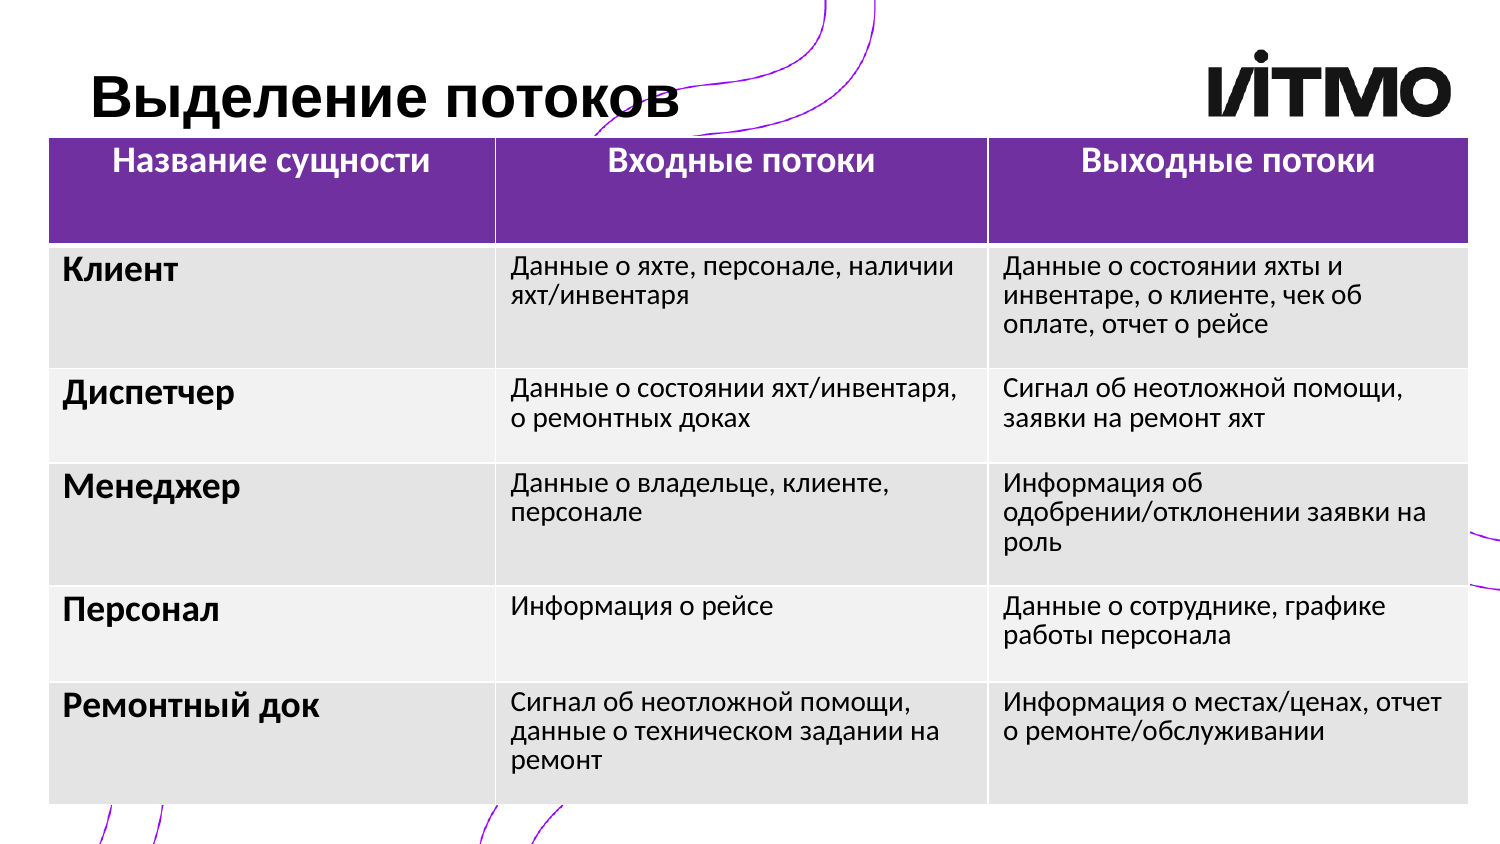

# Выделение потоков
| Название сущности | Входные потоки | Выходные потоки |
| --- | --- | --- |
| Клиент | Данные о яхте, персонале, наличии яхт/инвентаря | Данные о состоянии яхты и инвентаре, о клиенте, чек об оплате, отчет о рейсе |
| Диспетчер | Данные о состоянии яхт/инвентаря, о ремонтных доках | Сигнал об неотложной помощи, заявки на ремонт яхт |
| Менеджер | Данные о владельце, клиенте, персонале | Информация об одобрении/отклонении заявки на роль |
| Персонал | Информация о рейсе | Данные о сотруднике, графике работы персонала |
| Ремонтный док | Сигнал об неотложной помощи, данные о техническом задании на ремонт | Информация о местах/ценах, отчет о ремонте/обслуживании |